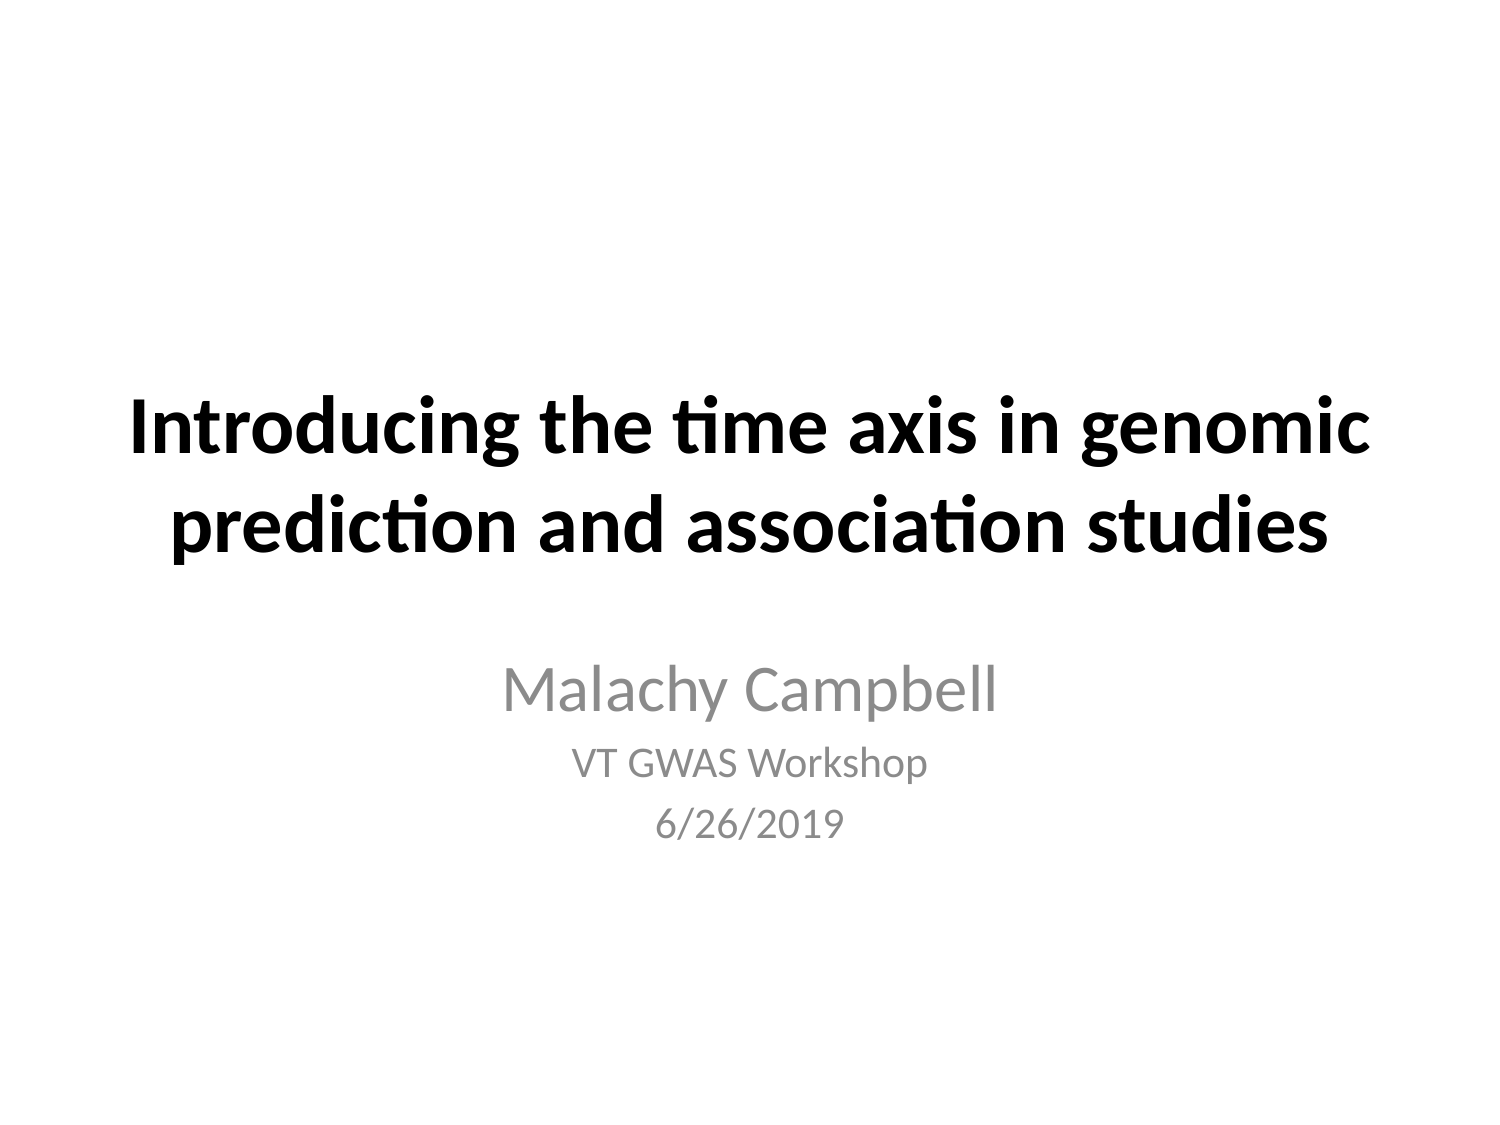

# Introducing the time axis in genomic prediction and association studies
Malachy Campbell
VT GWAS Workshop
6/26/2019